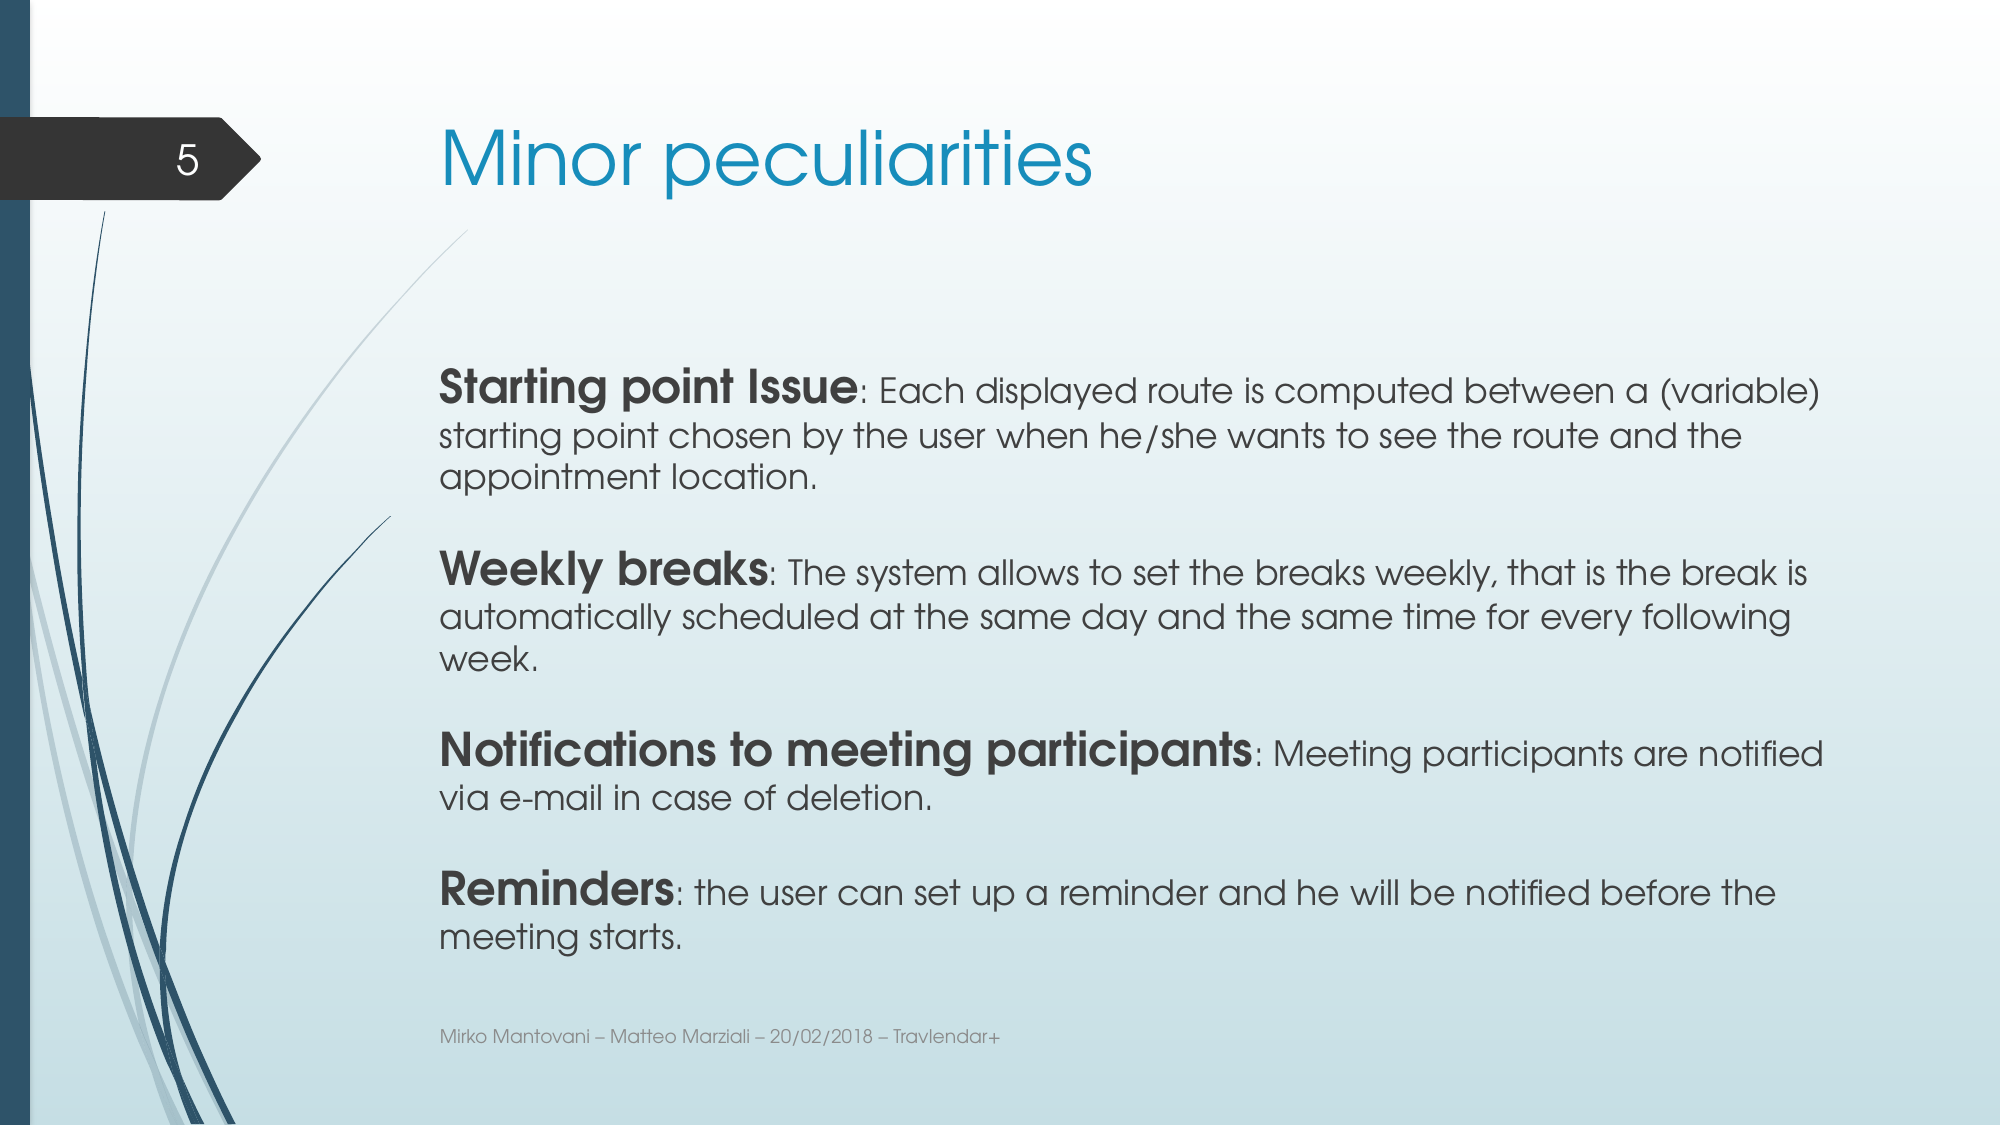

# Minor peculiarities
5
Starting point Issue: Each displayed route is computed between a (variable) starting point chosen by the user when he/she wants to see the route and the appointment location.

Weekly breaks: The system allows to set the breaks weekly, that is the break is automatically scheduled at the same day and the same time for every following week.

Notifications to meeting participants: Meeting participants are notified via e-mail in case of deletion.

Reminders: the user can set up a reminder and he will be notified before the meeting starts.

Mirko Mantovani – Matteo Marziali – 20/02/2018 – Travlendar+